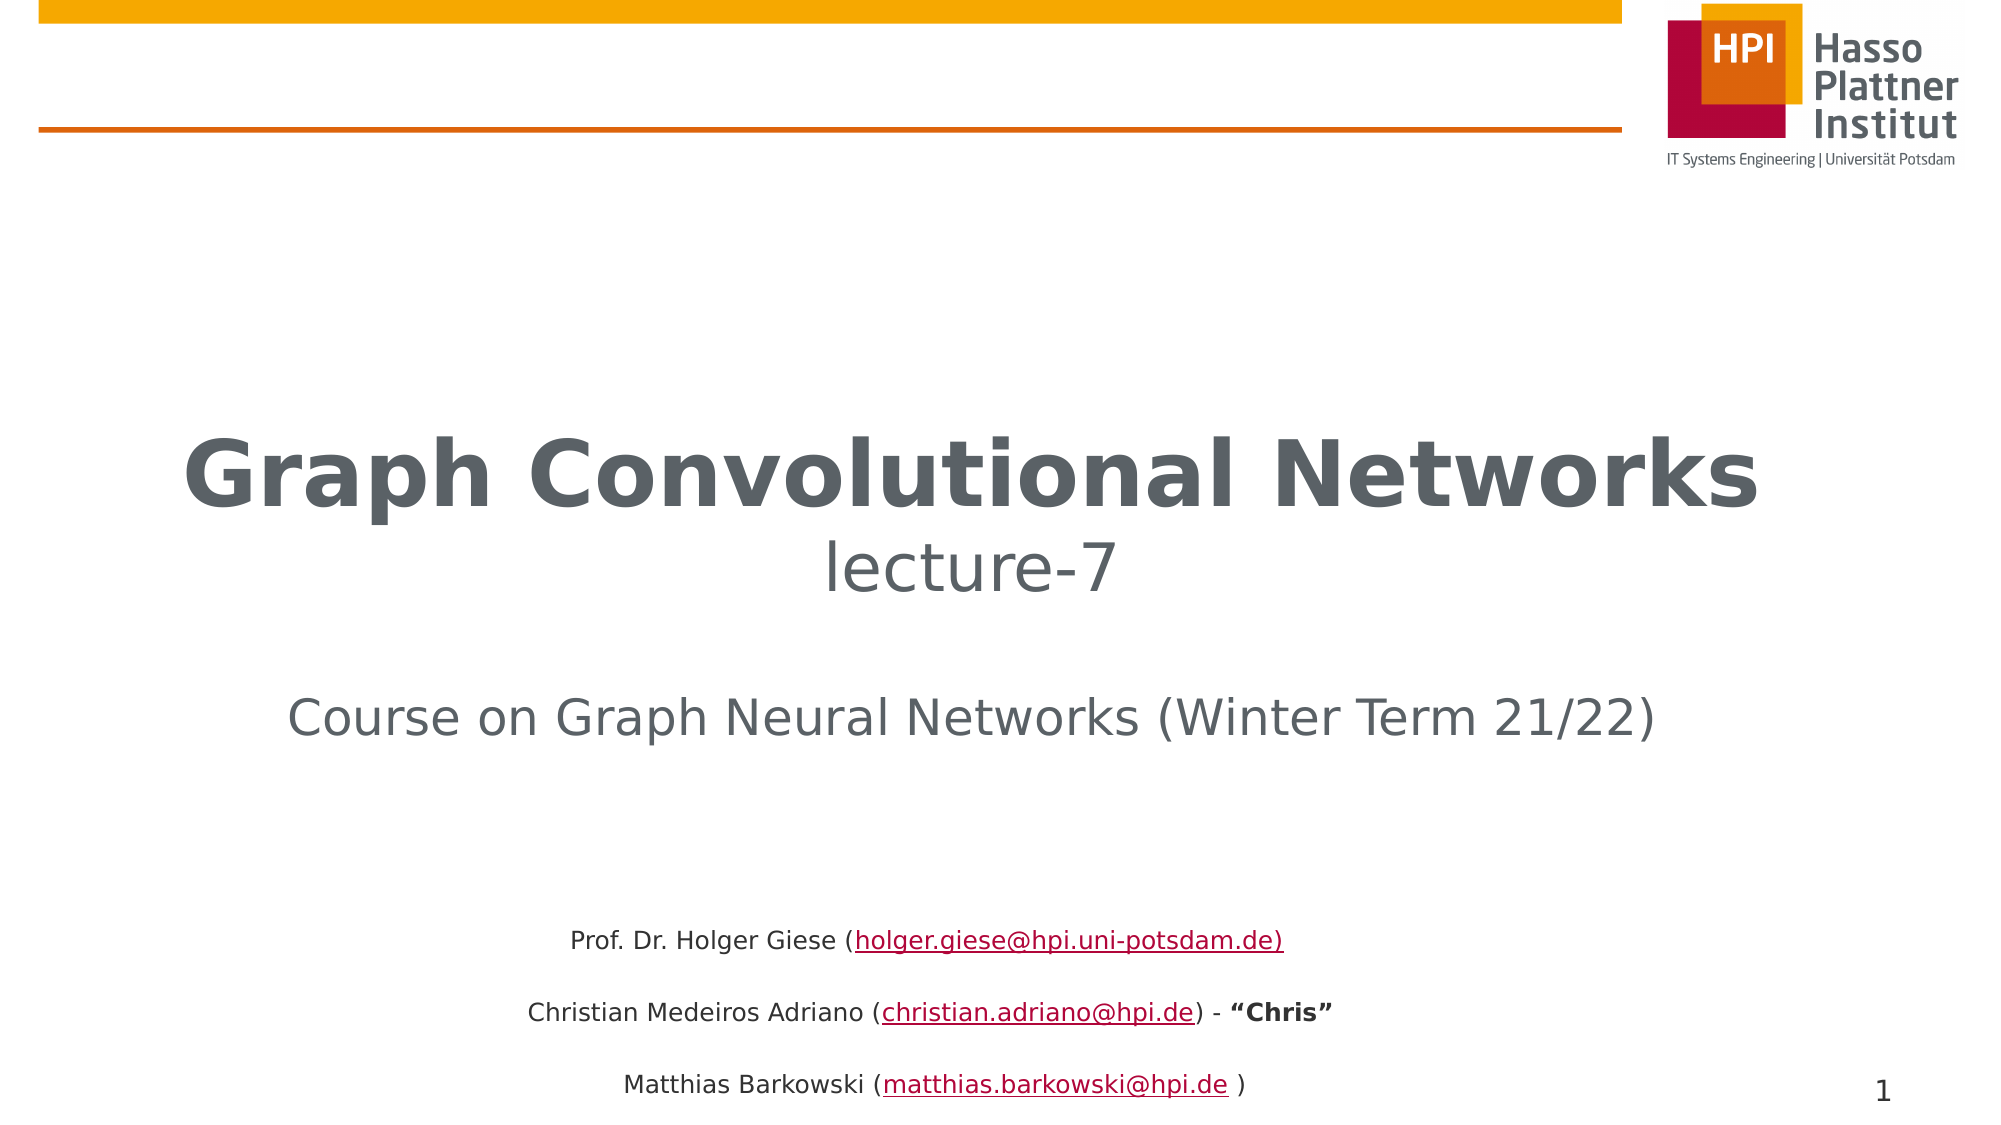

# Graph Convolutional Networks lecture-7 Course on Graph Neural Networks (Winter Term 21/22)
Prof. Dr. Holger Giese (holger.giese@hpi.uni-potsdam.de)
Christian Medeiros Adriano (christian.adriano@hpi.de) - “Chris”
 Matthias Barkowski (matthias.barkowski@hpi.de )
1